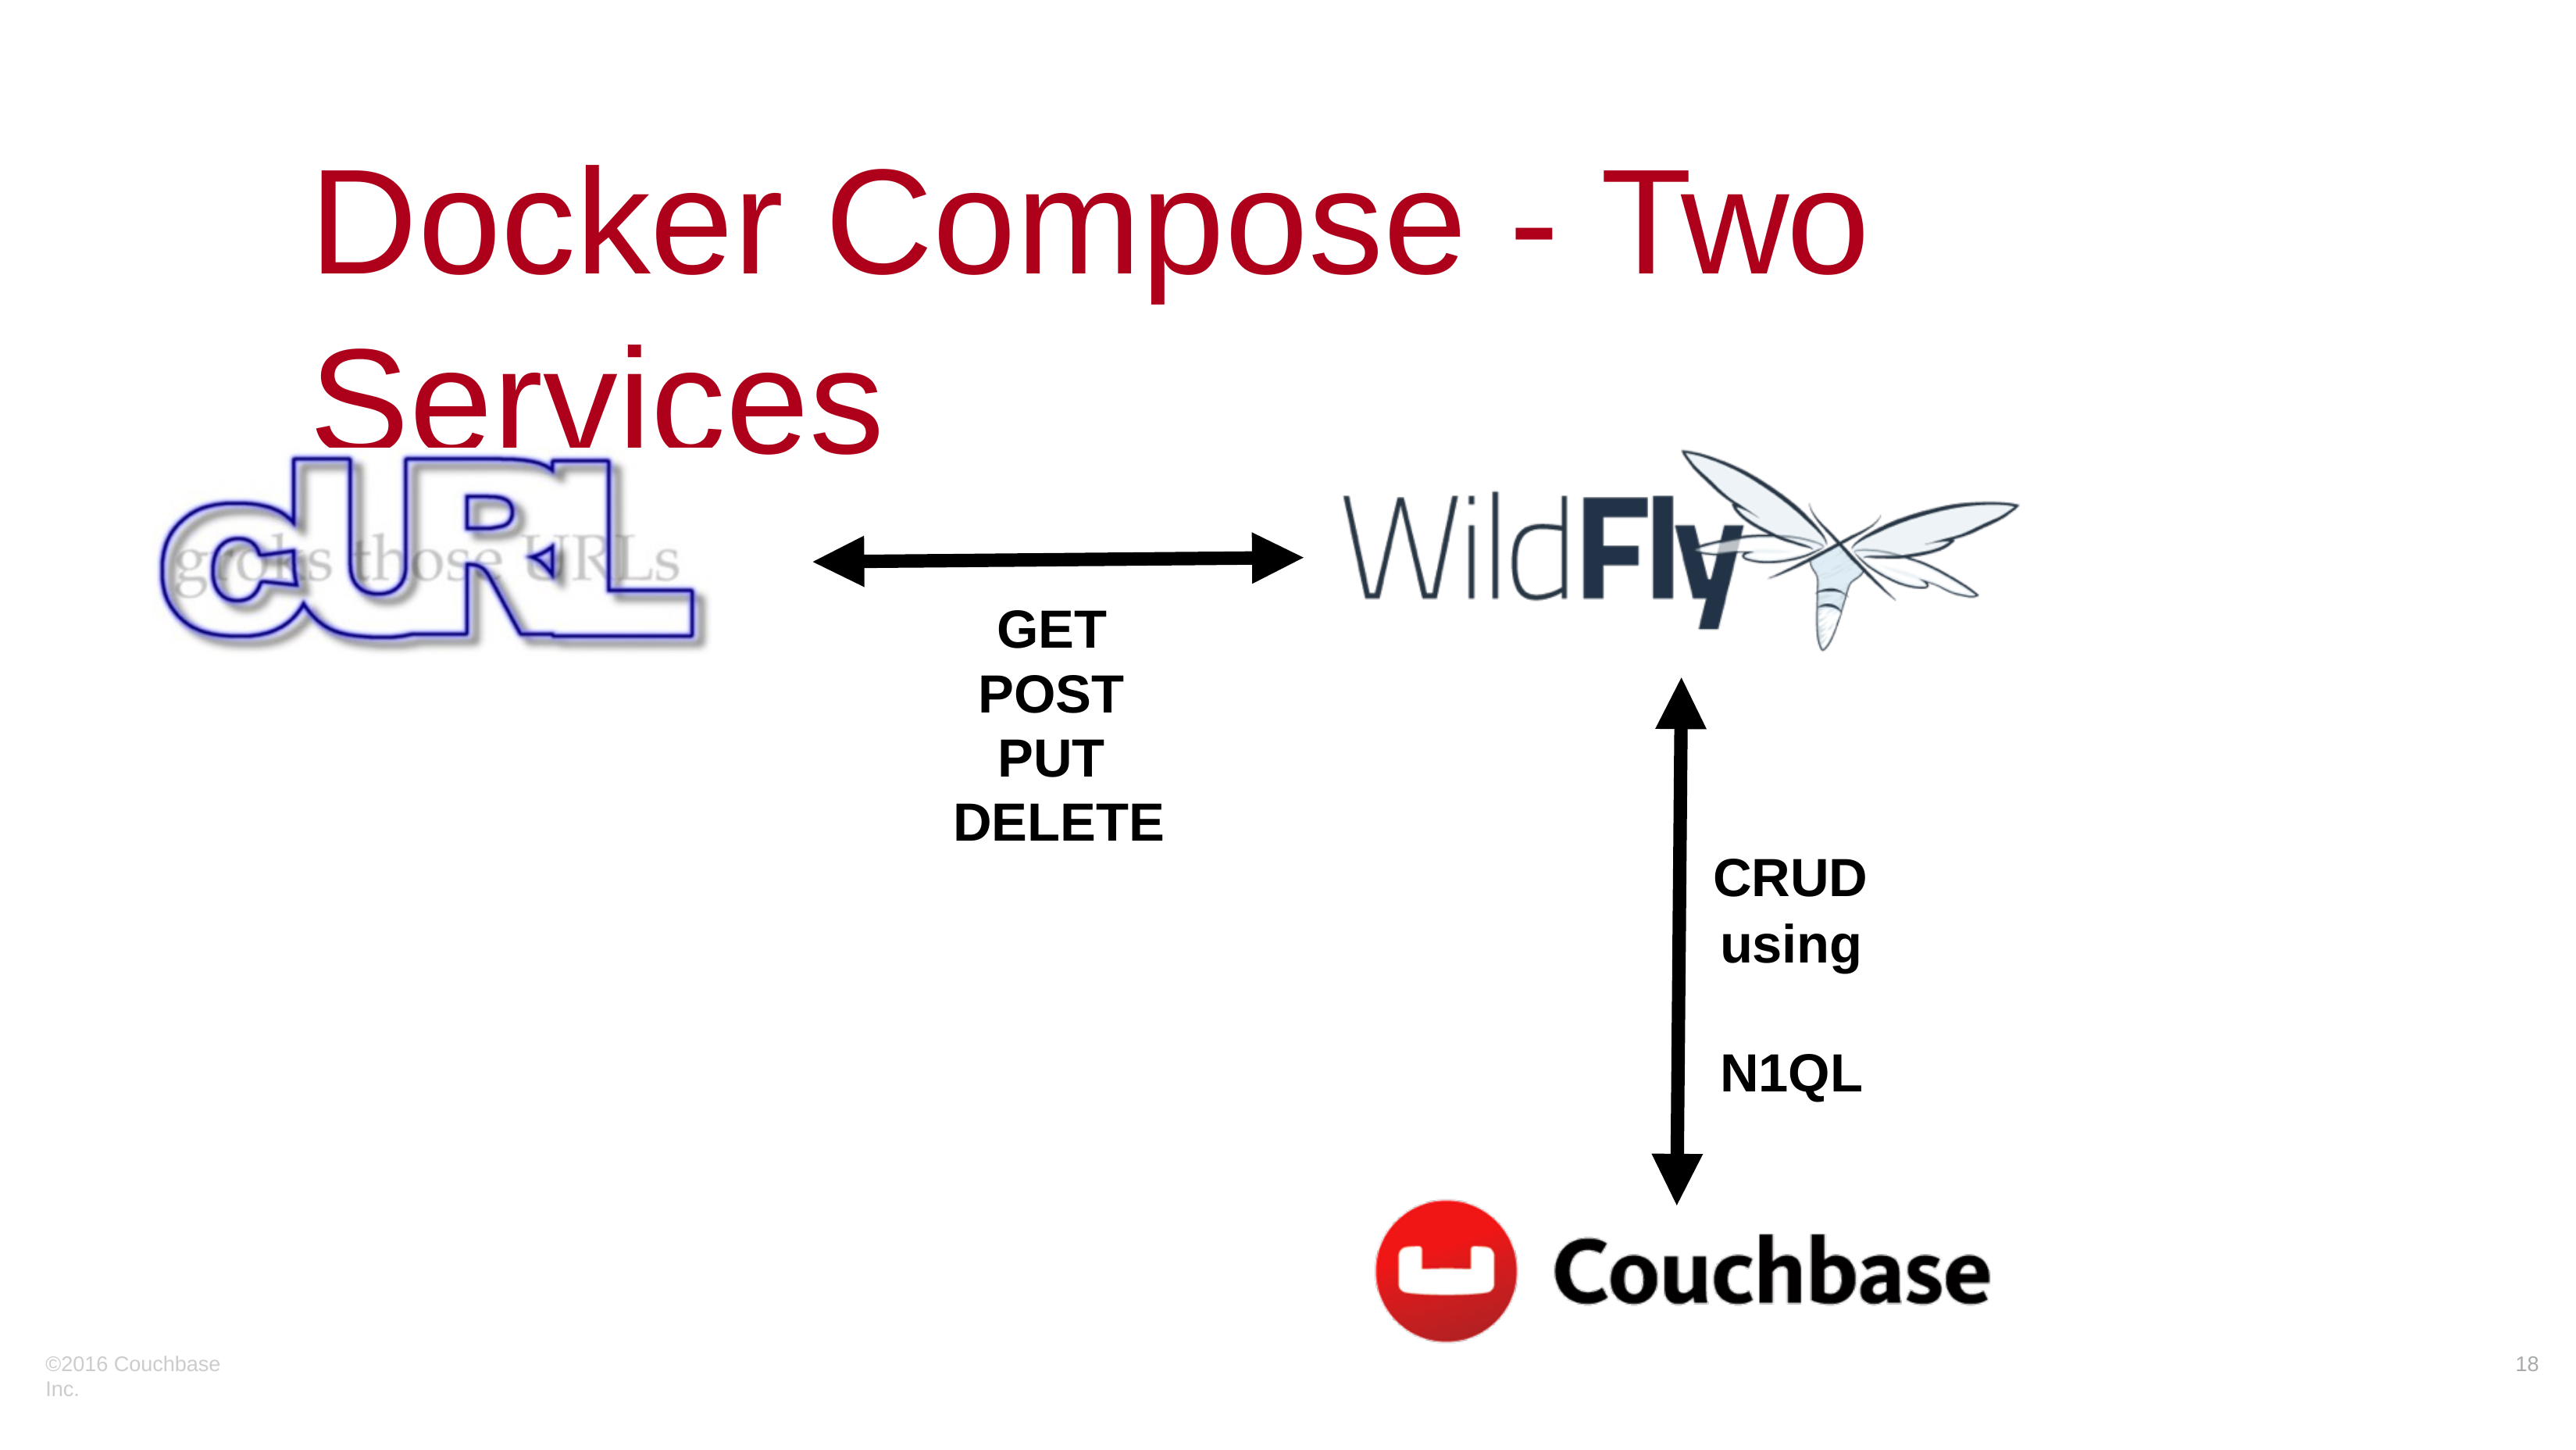

# Docker Compose - Two Services

GET  POST  PUT  DELETE

CRUD
using  N1QL

©2016 Couchbase Inc.
18